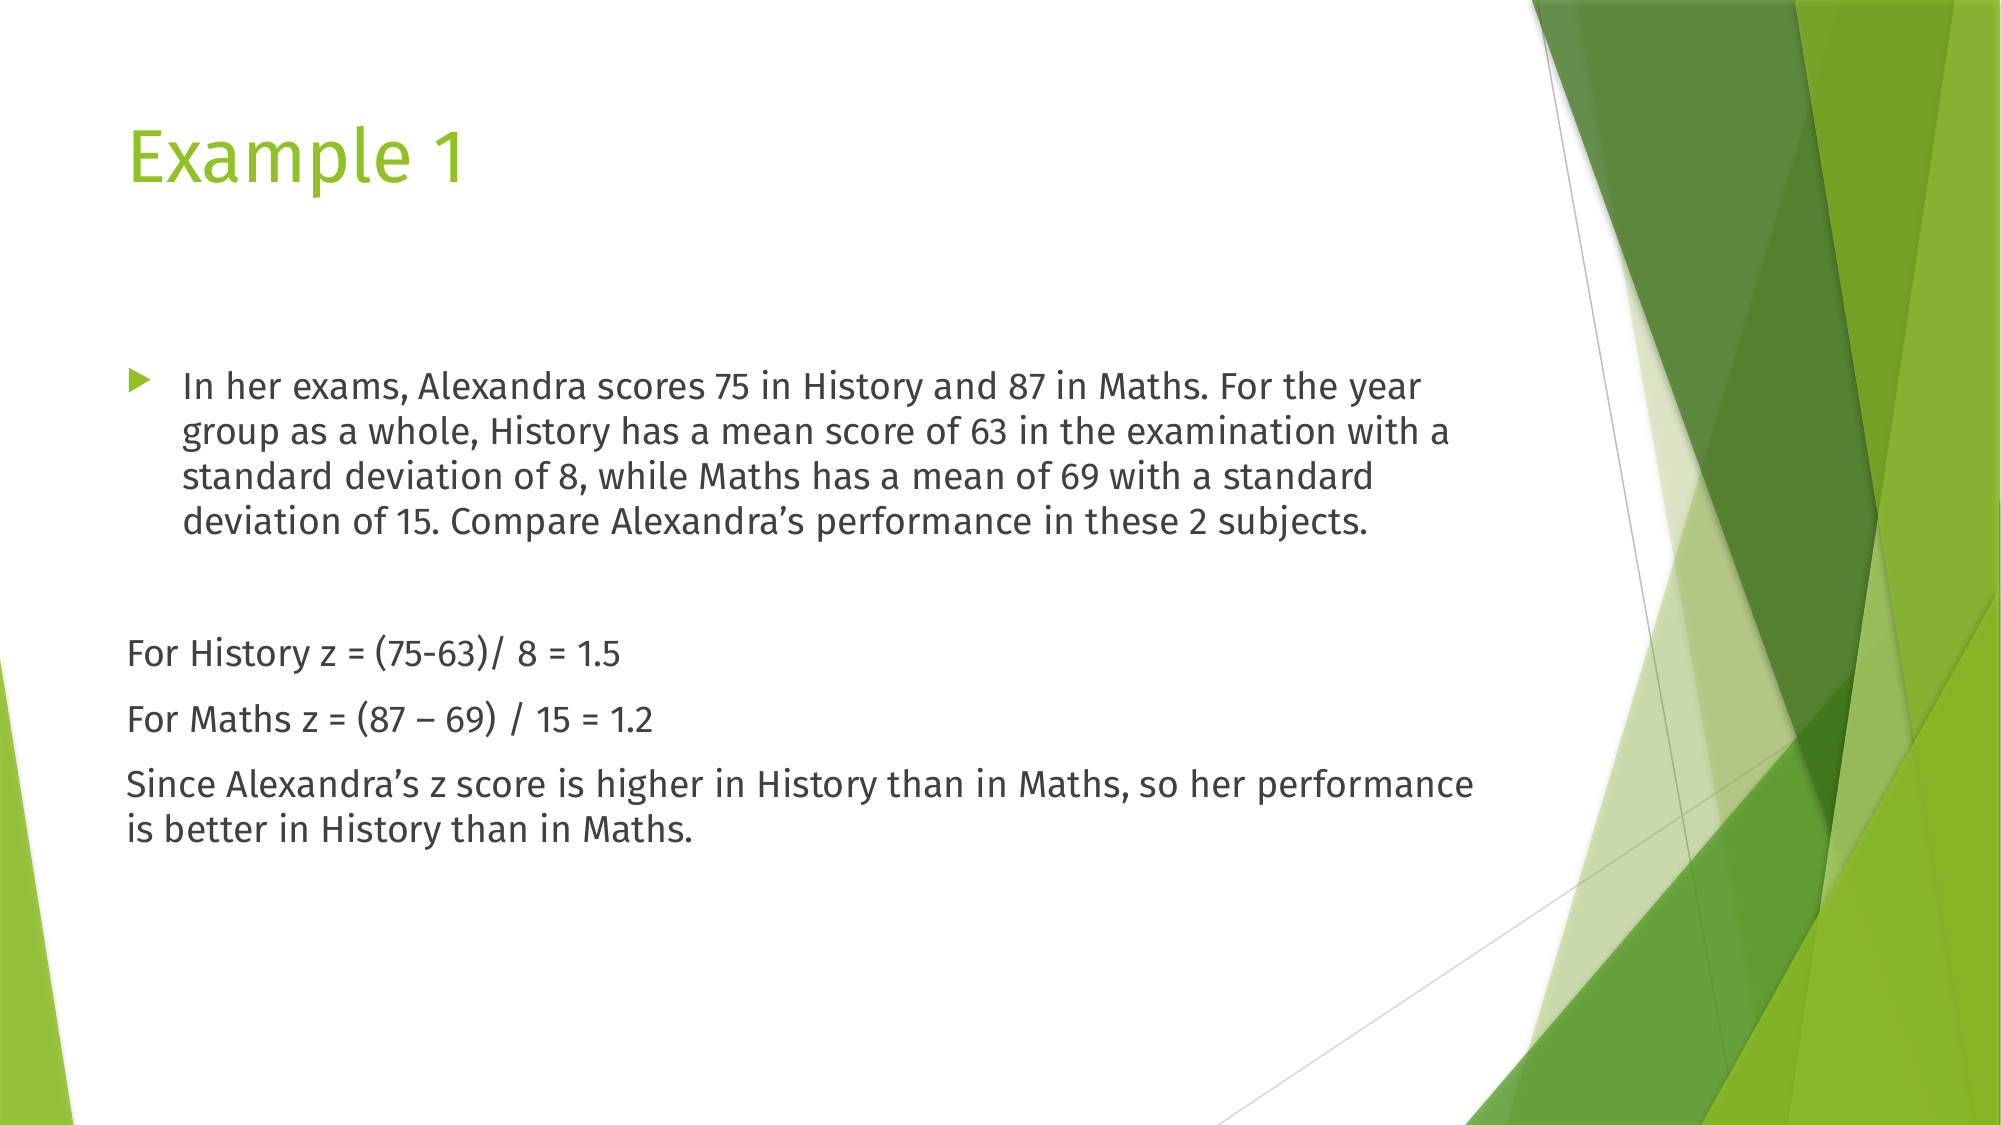

# Example 1
In her exams, Alexandra scores 75 in History and 87 in Maths. For the year group as a whole, History has a mean score of 63 in the examination with a standard deviation of 8, while Maths has a mean of 69 with a standard deviation of 15. Compare Alexandra’s performance in these 2 subjects.

For History z = (75-63)/ 8 = 1.5
For Maths z = (87 – 69) / 15 = 1.2
Since Alexandra’s z score is higher in History than in Maths, so her performance is better in History than in Maths.